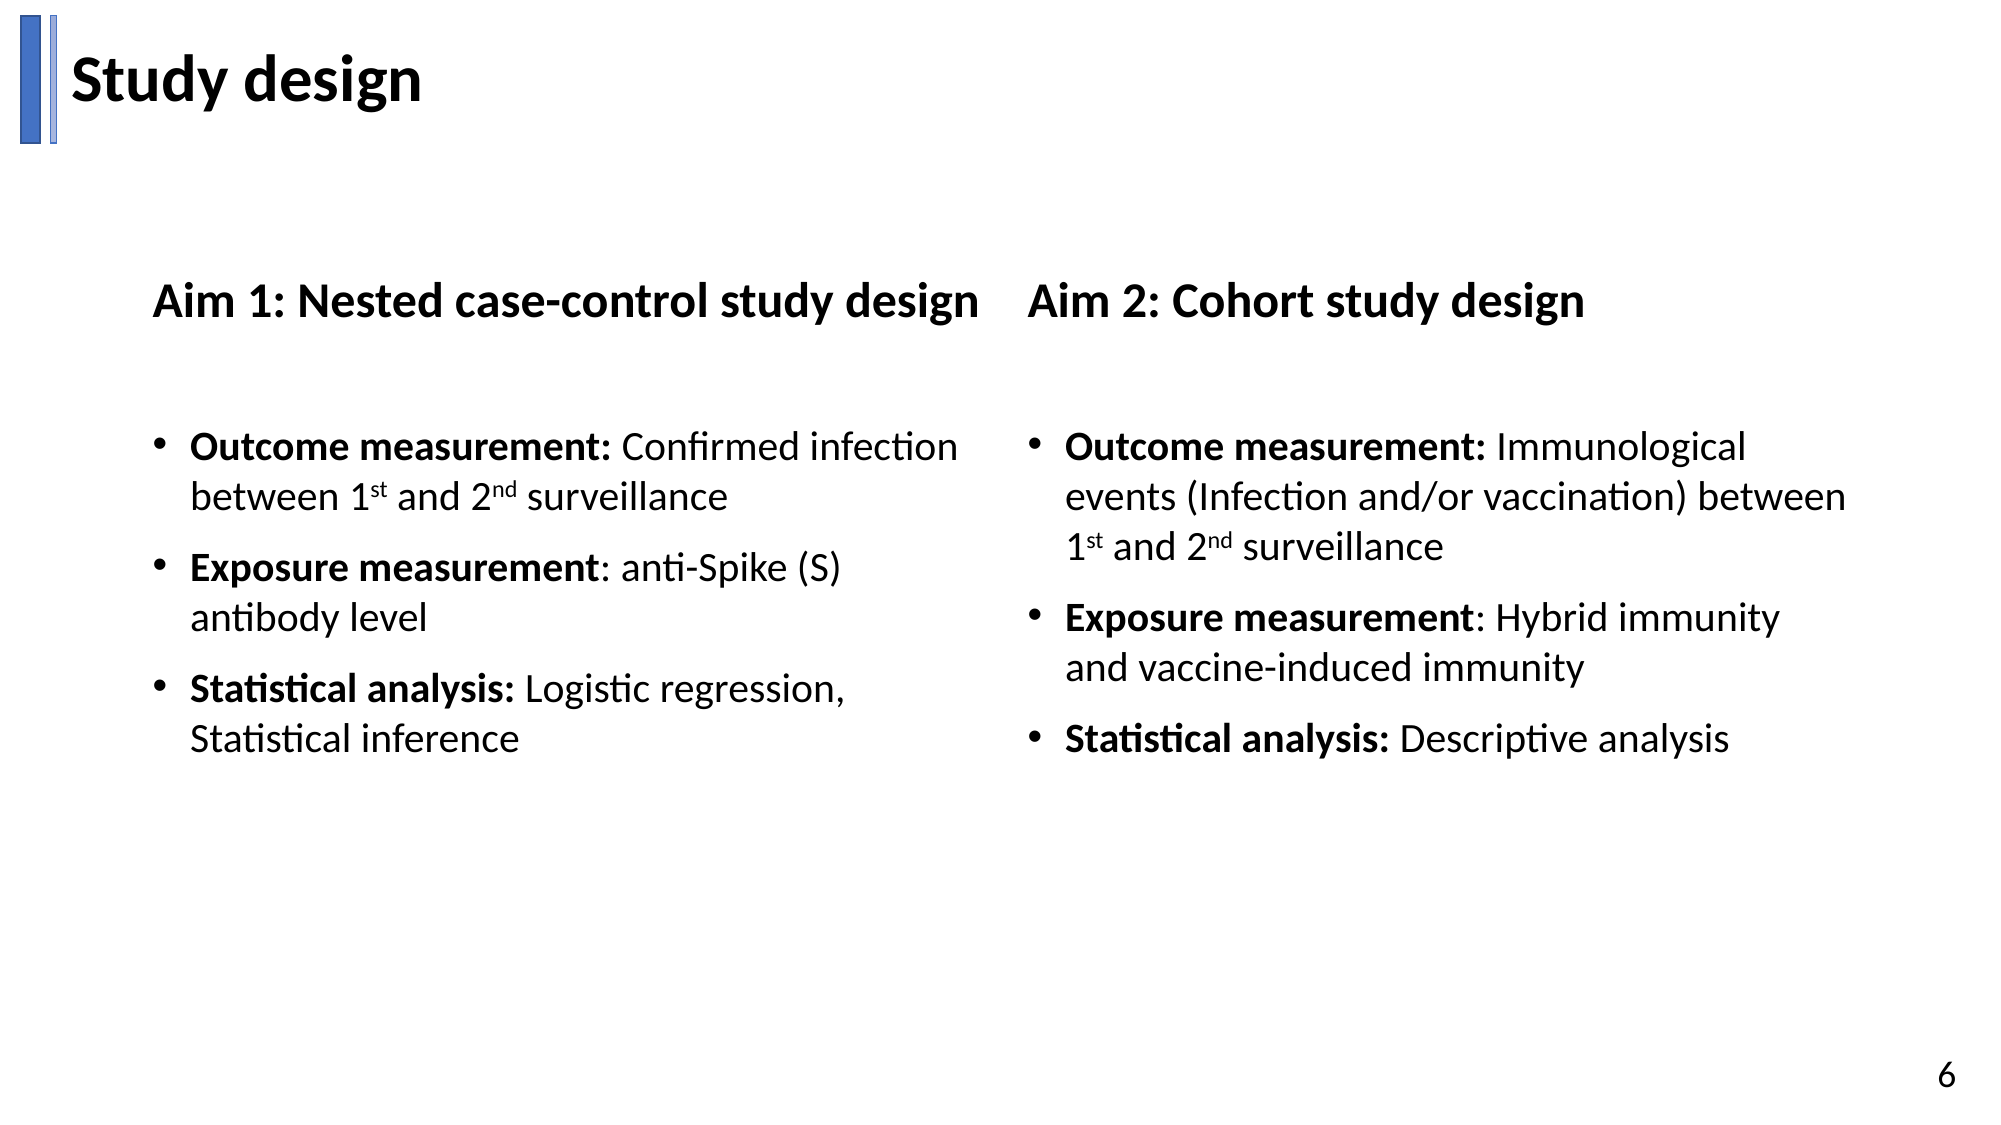

Study design
Aim 1: Nested case-control study design

Aim 2: Cohort study design

Outcome measurement: Confirmed infection between 1st and 2nd surveillance
Exposure measurement: anti-Spike (S) antibody level
Statistical analysis: Logistic regression, Statistical inference

Outcome measurement: Immunological events (Infection and/or vaccination) between 1st and 2nd surveillance
Exposure measurement: Hybrid immunity and vaccine-induced immunity
Statistical analysis: Descriptive analysis
6